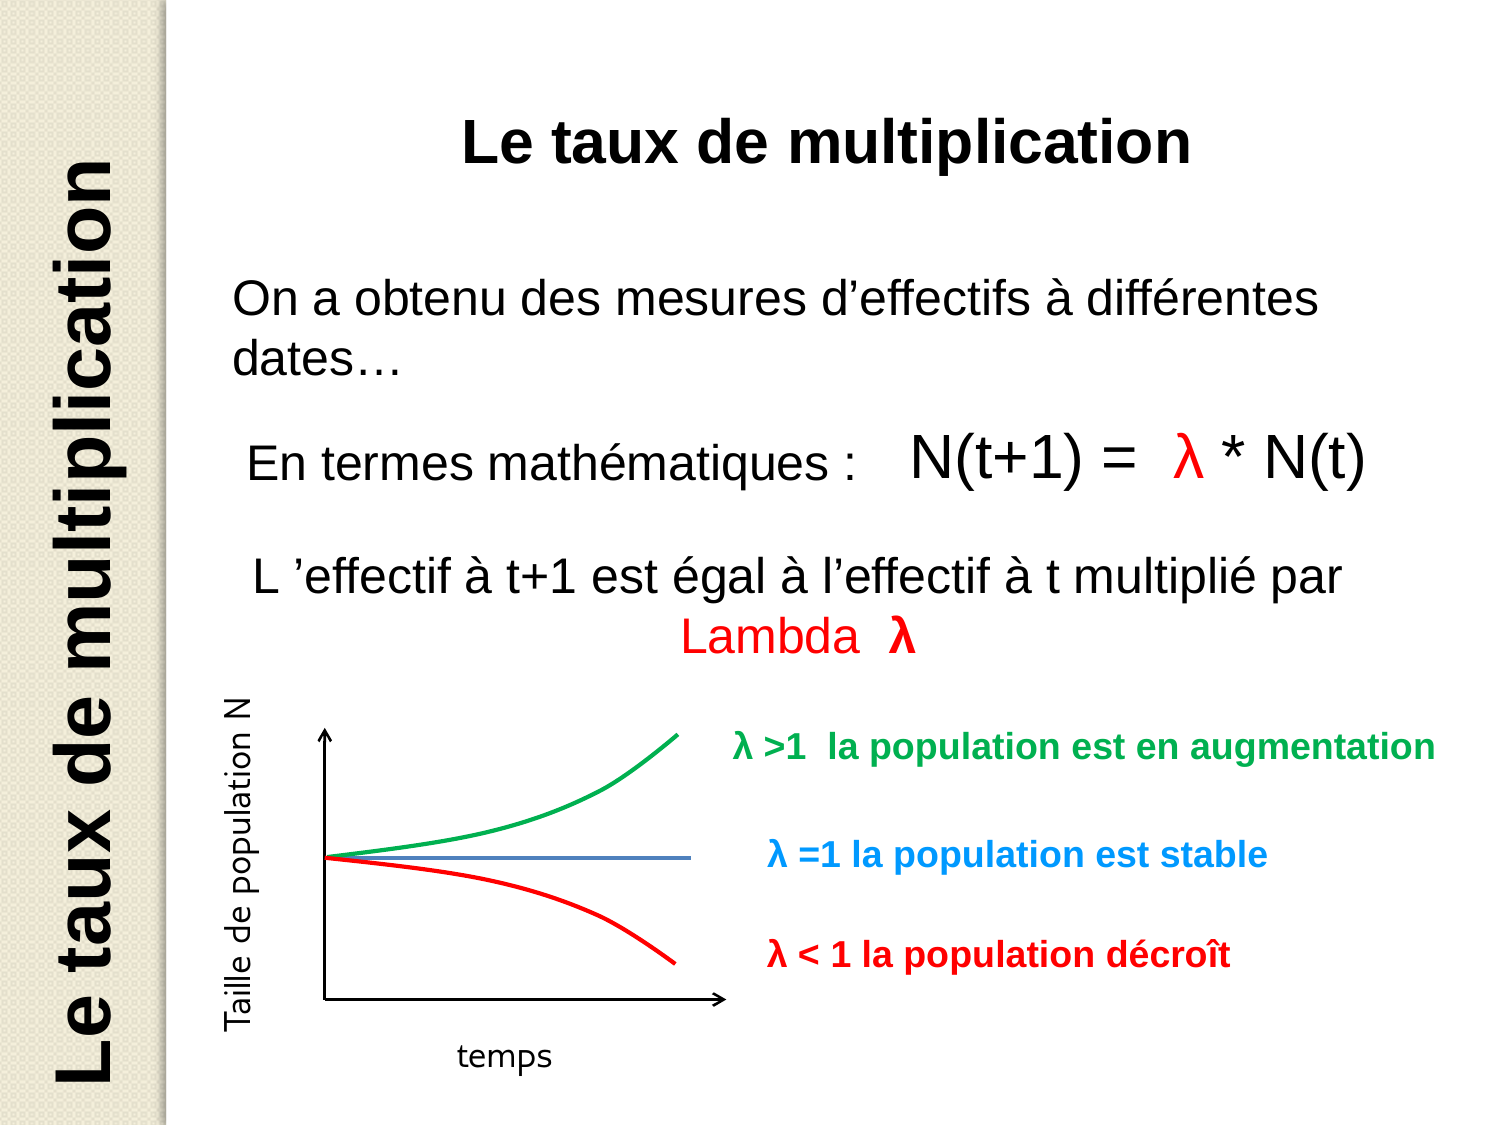

Le taux de multiplication
On a obtenu des mesures d’effectifs à différentes dates…
N(t+1) =  λ * N(t)
En termes mathématiques :
L ’effectif à t+1 est égal à l’effectif à t multiplié par Lambda  λ
Le taux de multiplication
λ >1  la population est en augmentation

λ =1 la population est stable
Taille de population N

λ < 1 la population décroît
temps